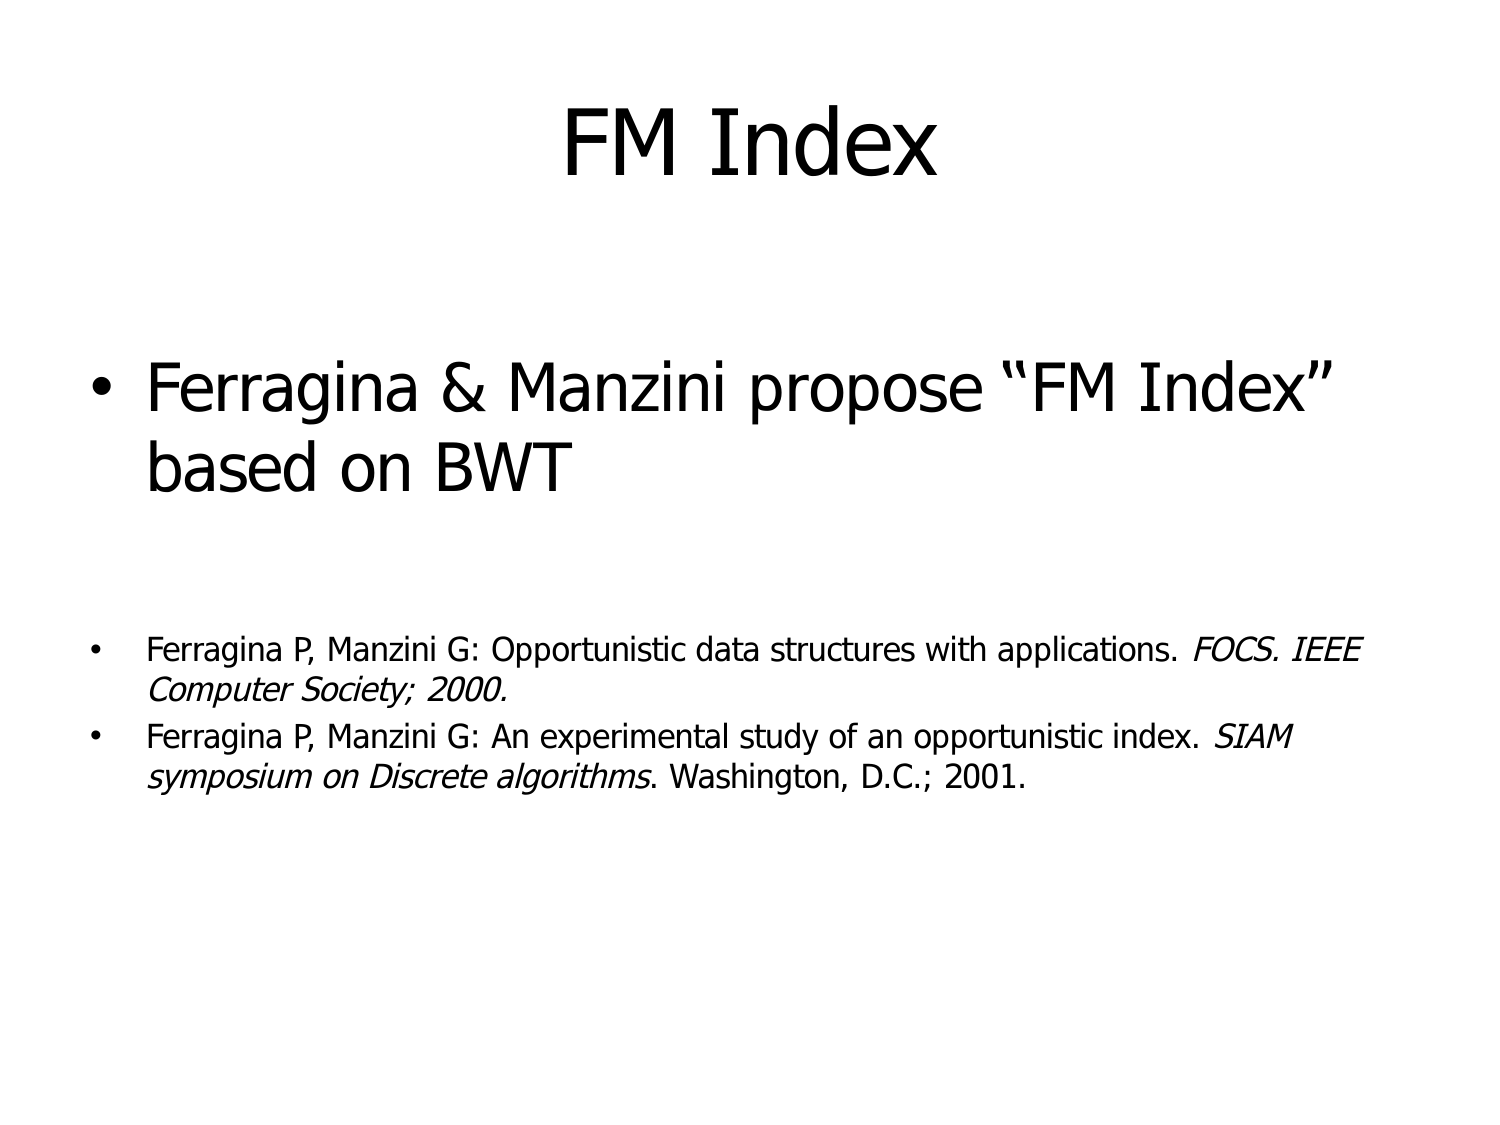

# FM Index
Ferragina & Manzini propose “FM Index” based on BWT

Ferragina P, Manzini G: Opportunistic data structures with applications. FOCS. IEEE Computer Society; 2000.
Ferragina P, Manzini G: An experimental study of an opportunistic index. SIAM symposium on Discrete algorithms. Washington, D.C.; 2001.